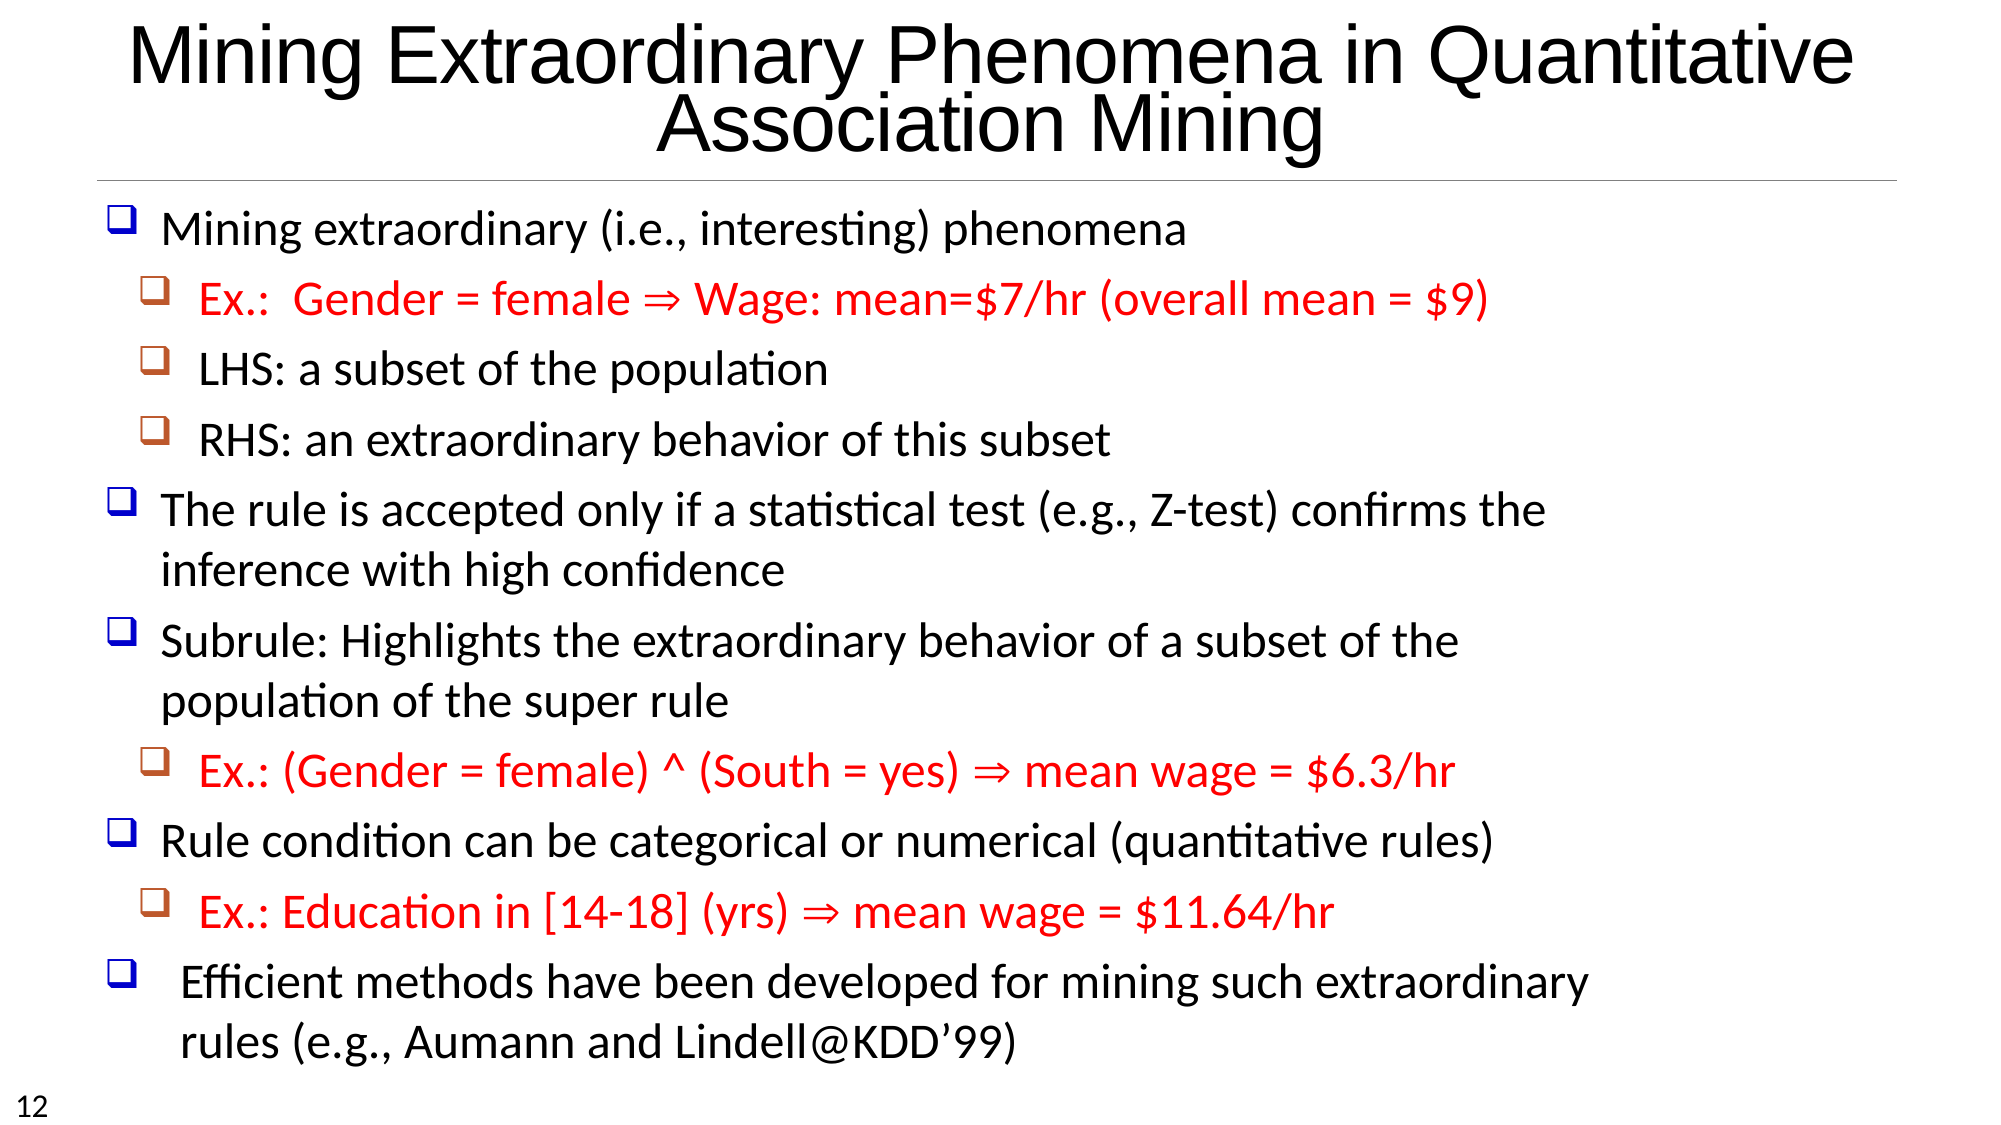

# Mining Extraordinary Phenomena in Quantitative Association Mining
Mining extraordinary (i.e., interesting) phenomena
Ex.:  Gender = female ⇒ Wage: mean=$7/hr (overall mean = $9)
LHS: a subset of the population
RHS: an extraordinary behavior of this subset
The rule is accepted only if a statistical test (e.g., Z-test) confirms the inference with high confidence
Subrule: Highlights the extraordinary behavior of a subset of the population of the super rule
Ex.: (Gender = female) ^ (South = yes) ⇒ mean wage = $6.3/hr
Rule condition can be categorical or numerical (quantitative rules)
Ex.: Education in [14-18] (yrs) ⇒ mean wage = $11.64/hr
Efficient methods have been developed for mining such extraordinary rules (e.g., Aumann and Lindell@KDD’99)